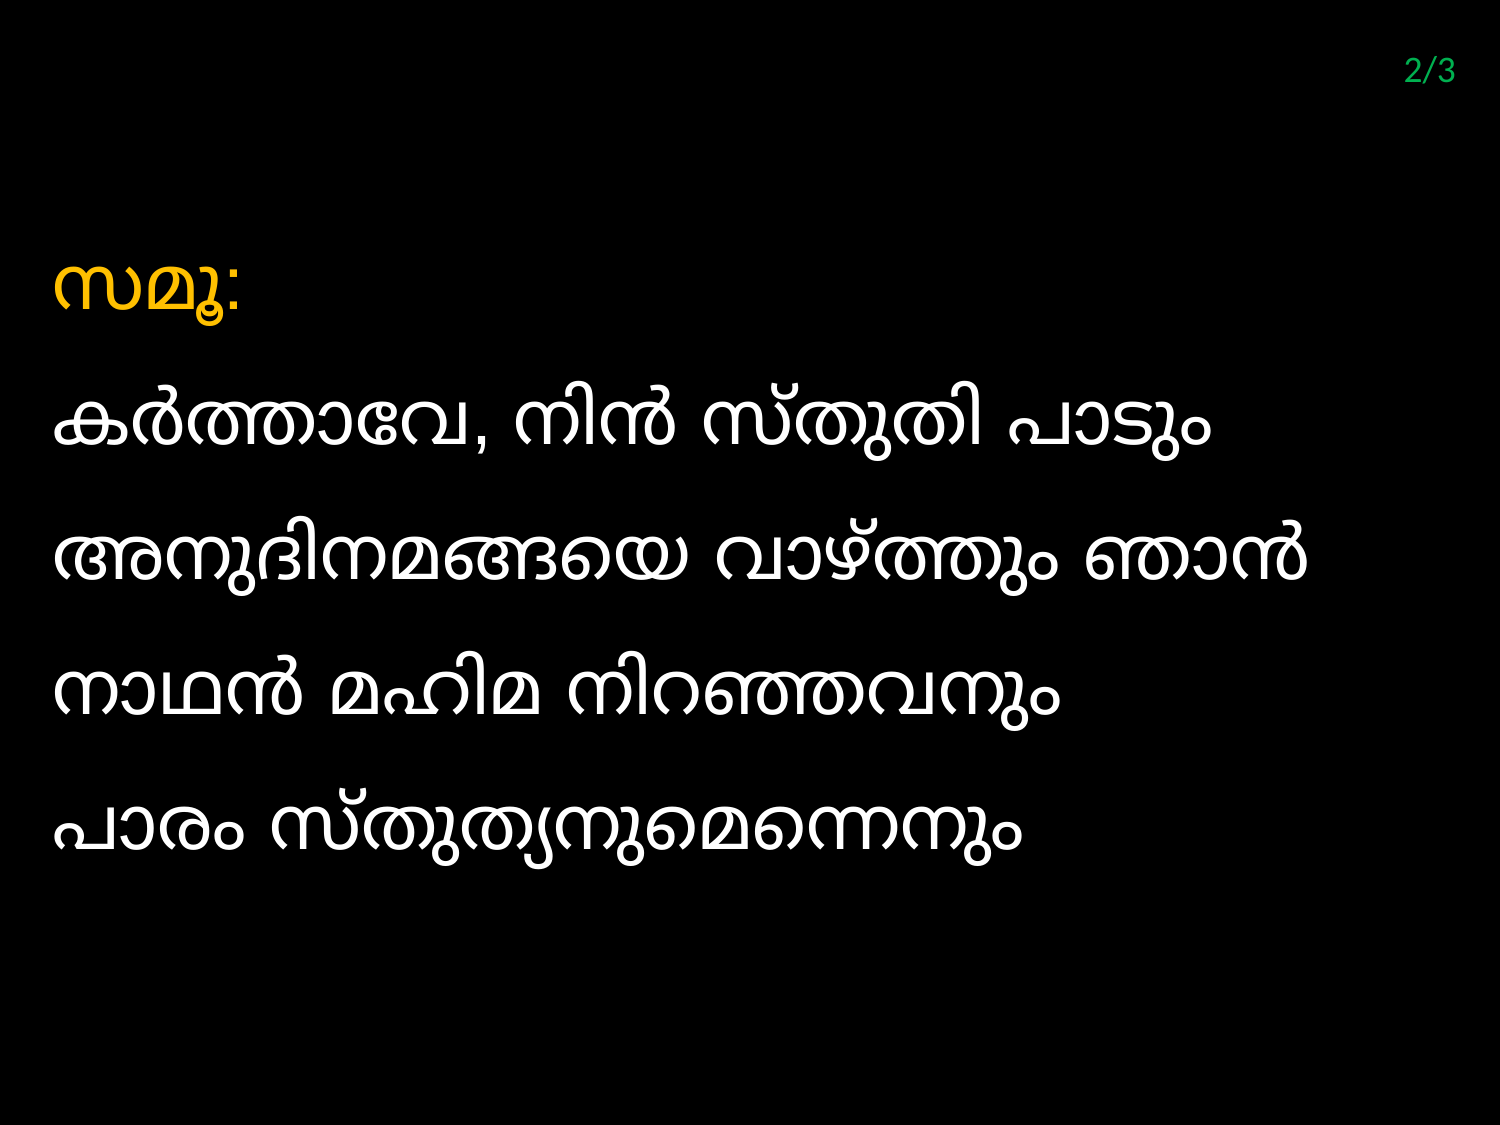

2/3
സമൂ:
കര്‍ത്താവേ, നിൻ സ്‌തുതി പാടും
അനുദിനമങ്ങയെ വാഴ്ത്തും ഞാൻ
നാഥൻ മഹിമ നിറഞ്ഞവനും
പാരം സ്തുത്യനുമെന്നെനും